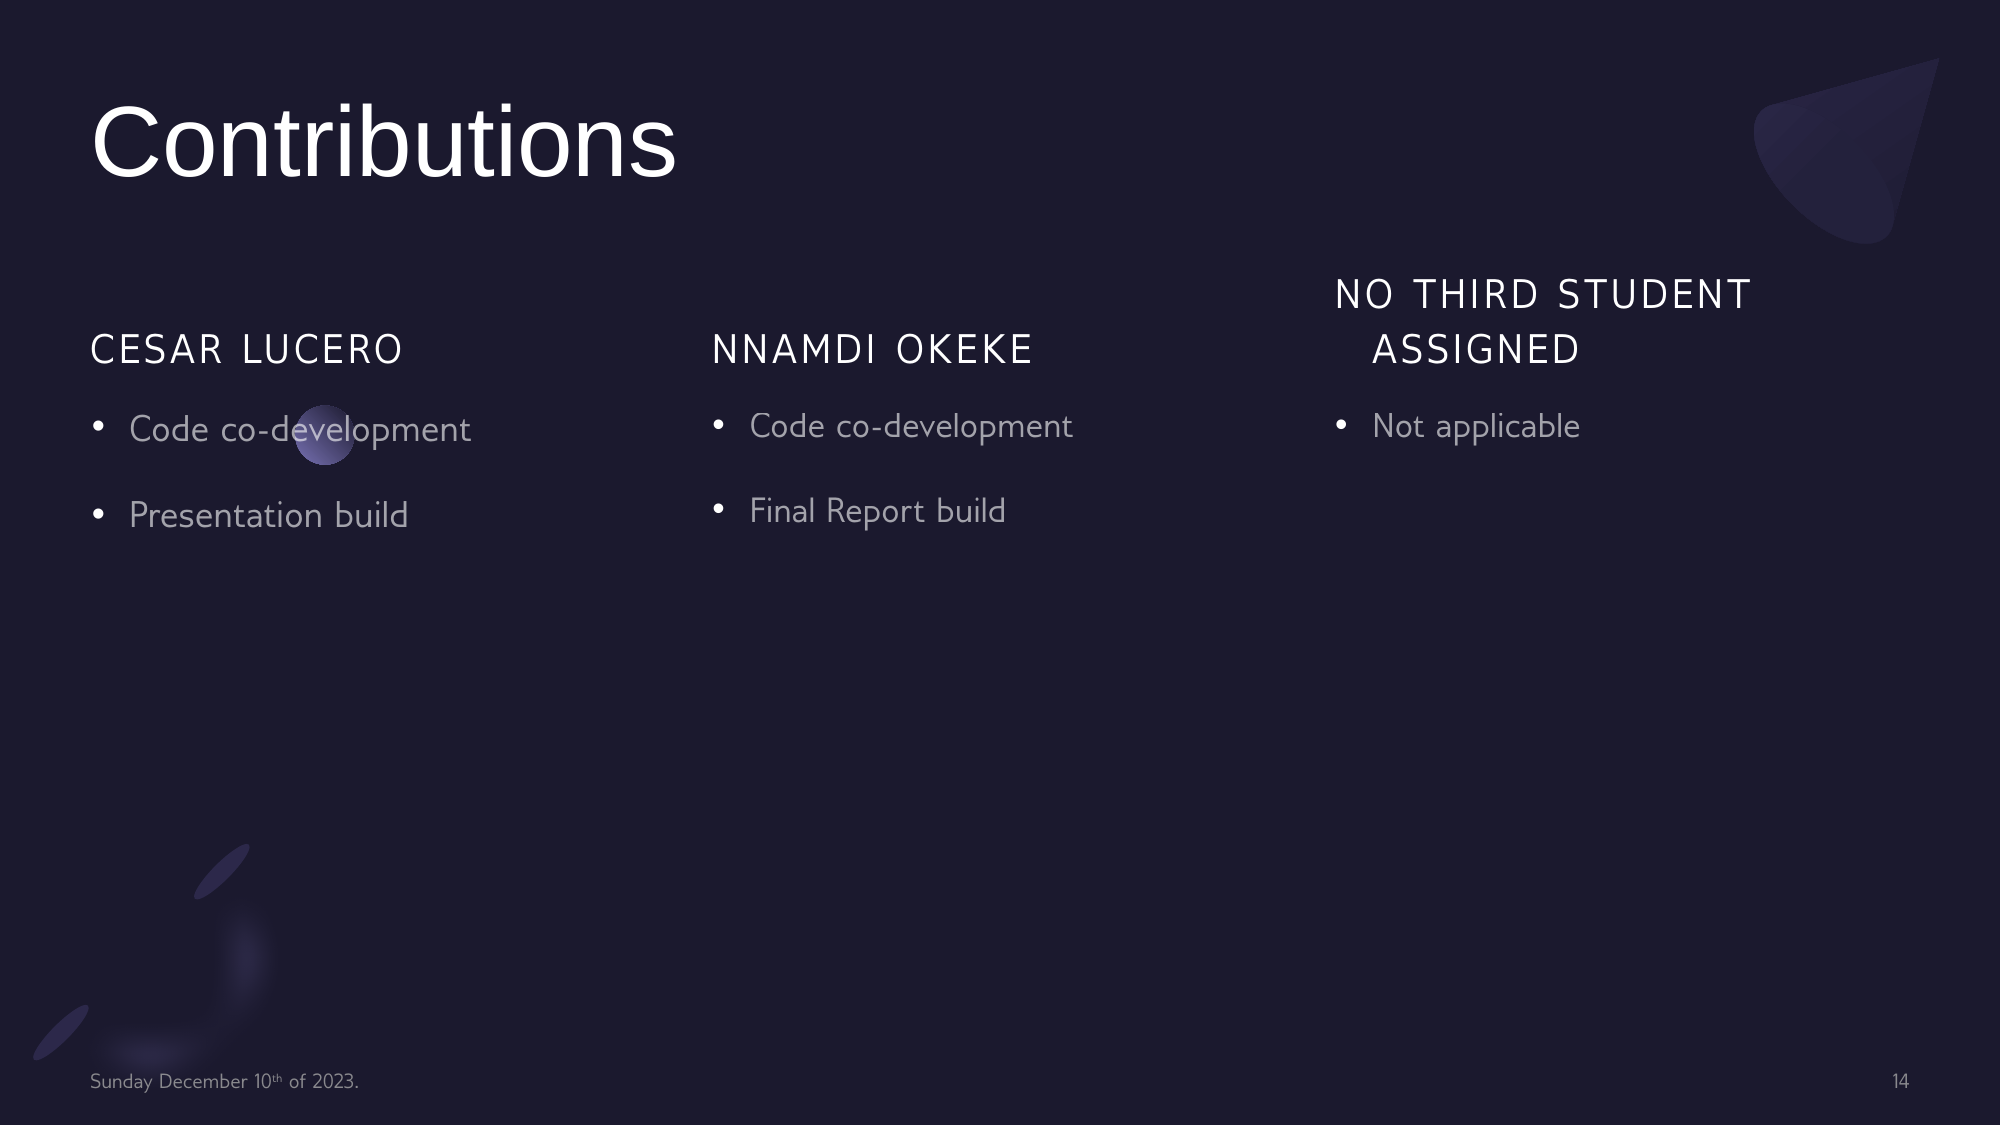

# Contributions
Cesar Lucero
Nnamdi okeke
No third student assigned
Code co-development
Final Report build
Not applicable
Code co-development
Presentation build

Sunday December 10th of 2023.
14